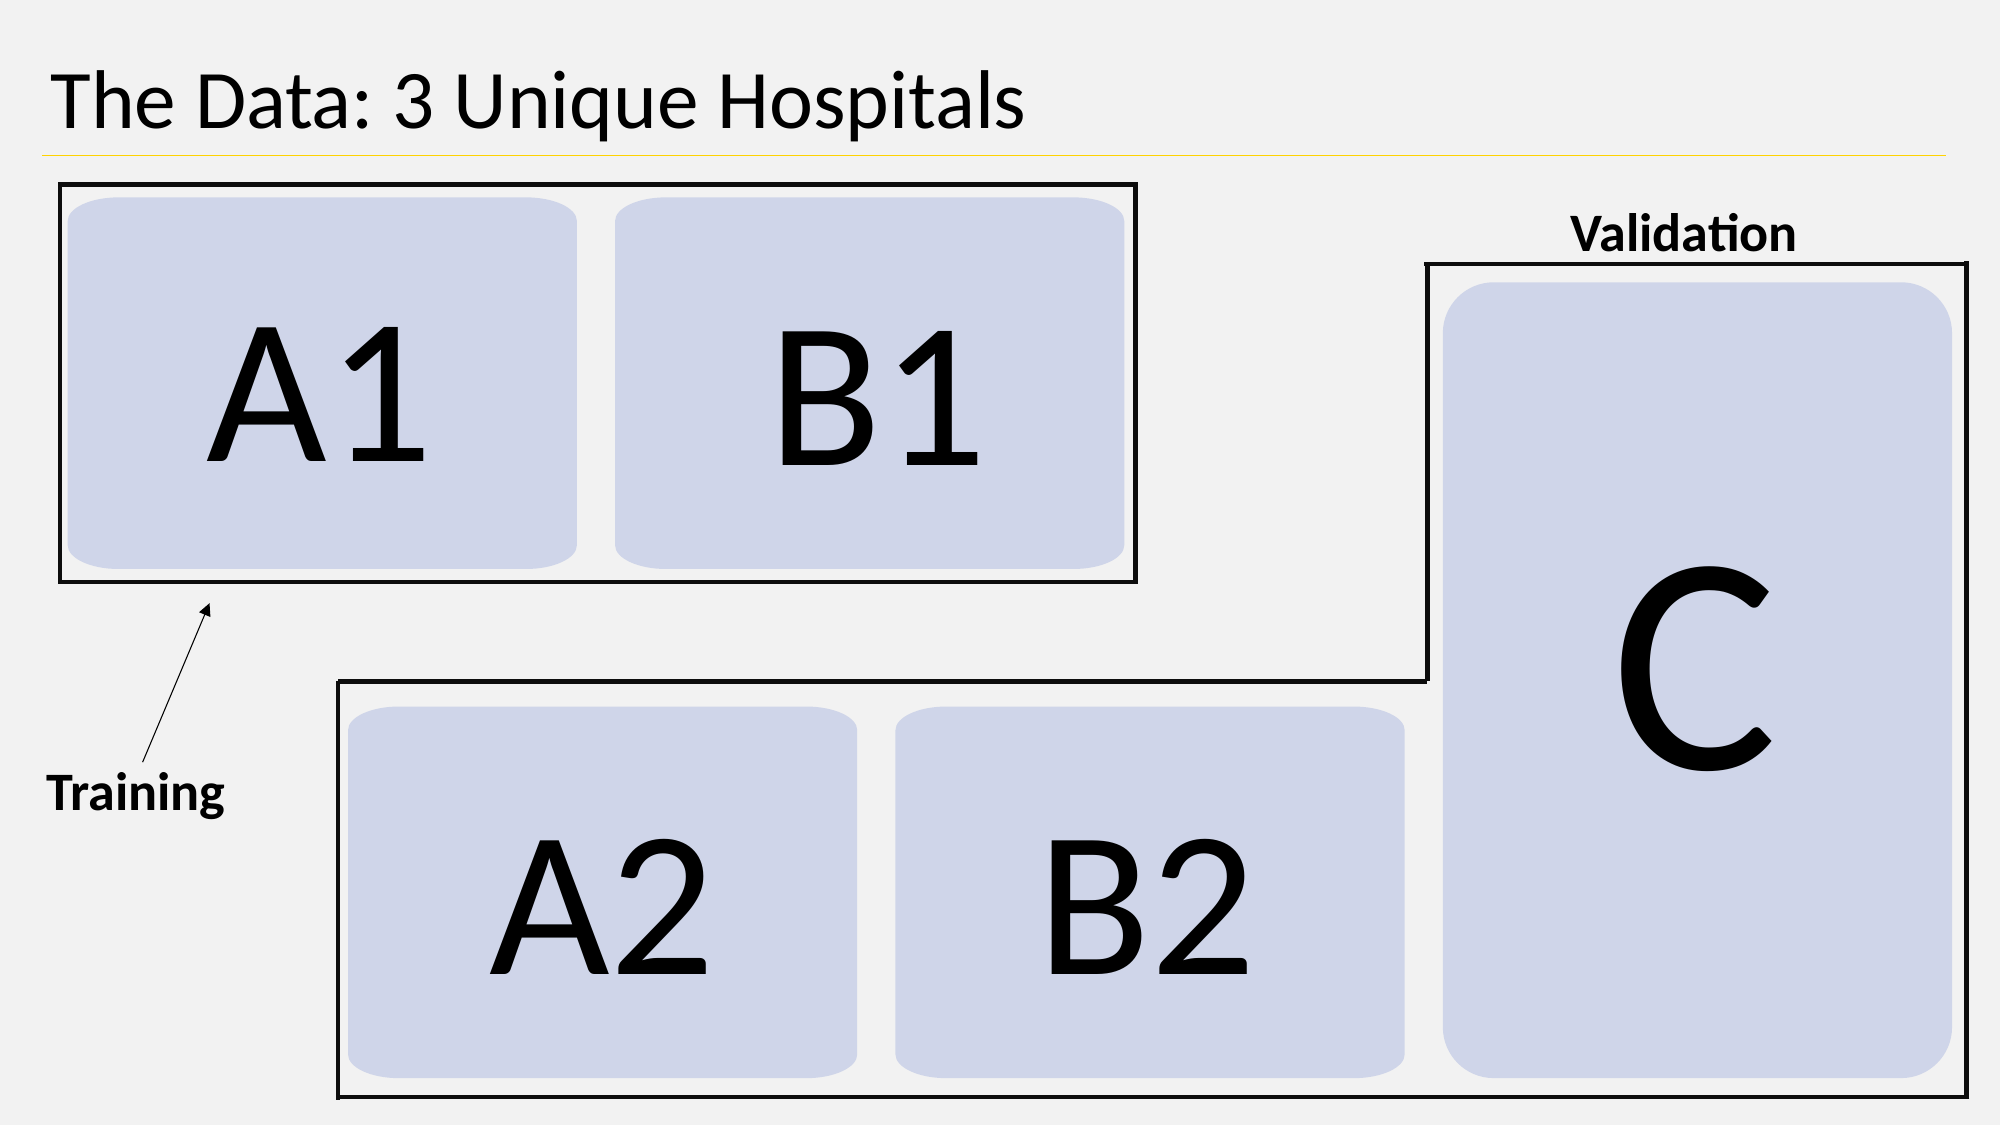

The Data: 3 Unique Hospitals

Validation

A1
B1

C

Training

A2
B2